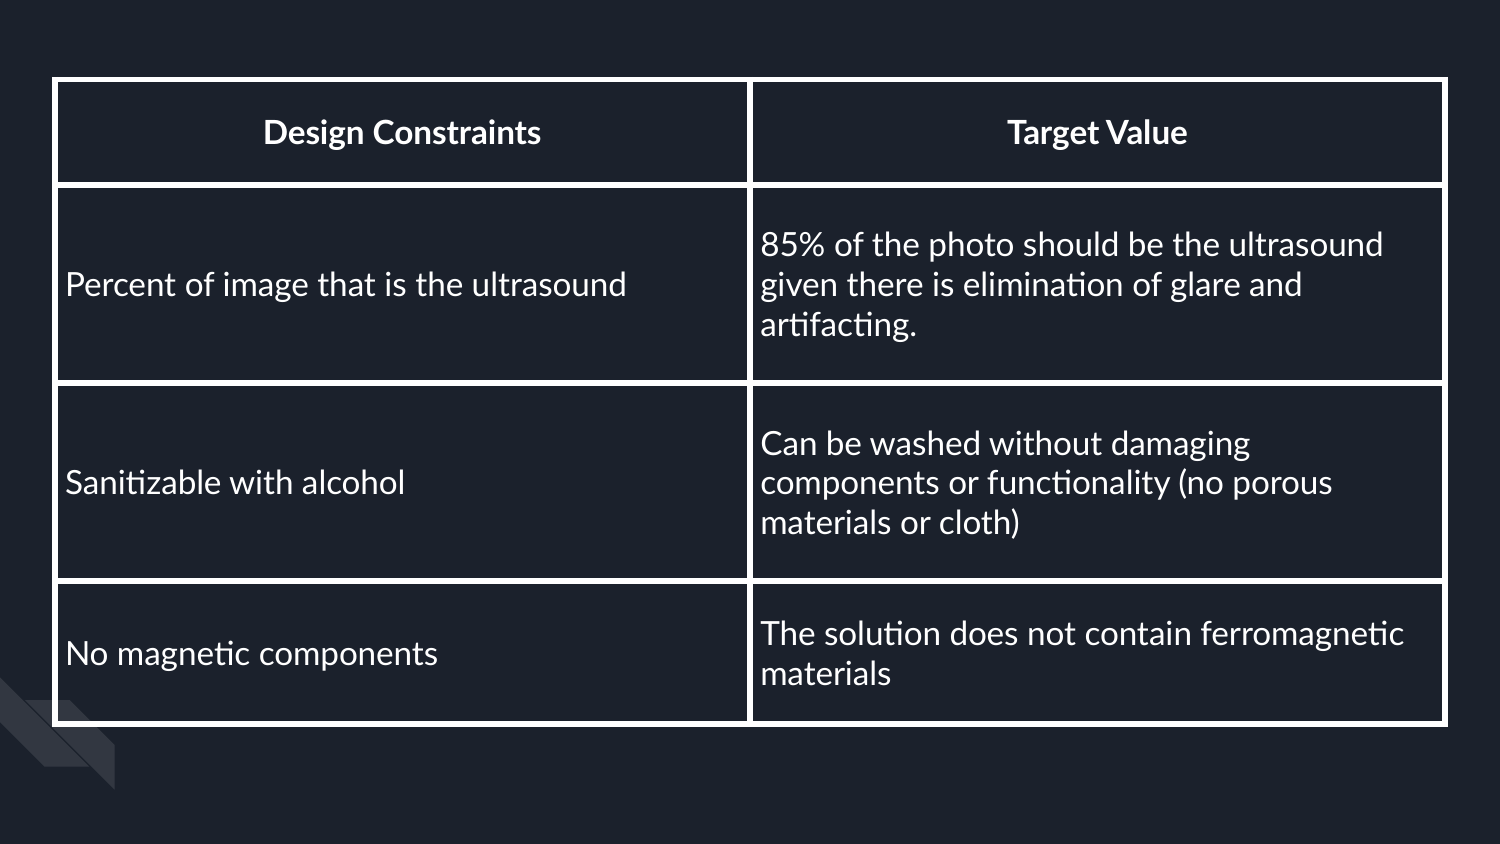

| Design Constraints | Target Value |
| --- | --- |
| Percent of image that is the ultrasound | 85% of the photo should be the ultrasound given there is elimination of glare and artifacting. |
| Sanitizable with alcohol | Can be washed without damaging components or functionality (no porous materials or cloth) |
| No magnetic components | The solution does not contain ferromagnetic materials |